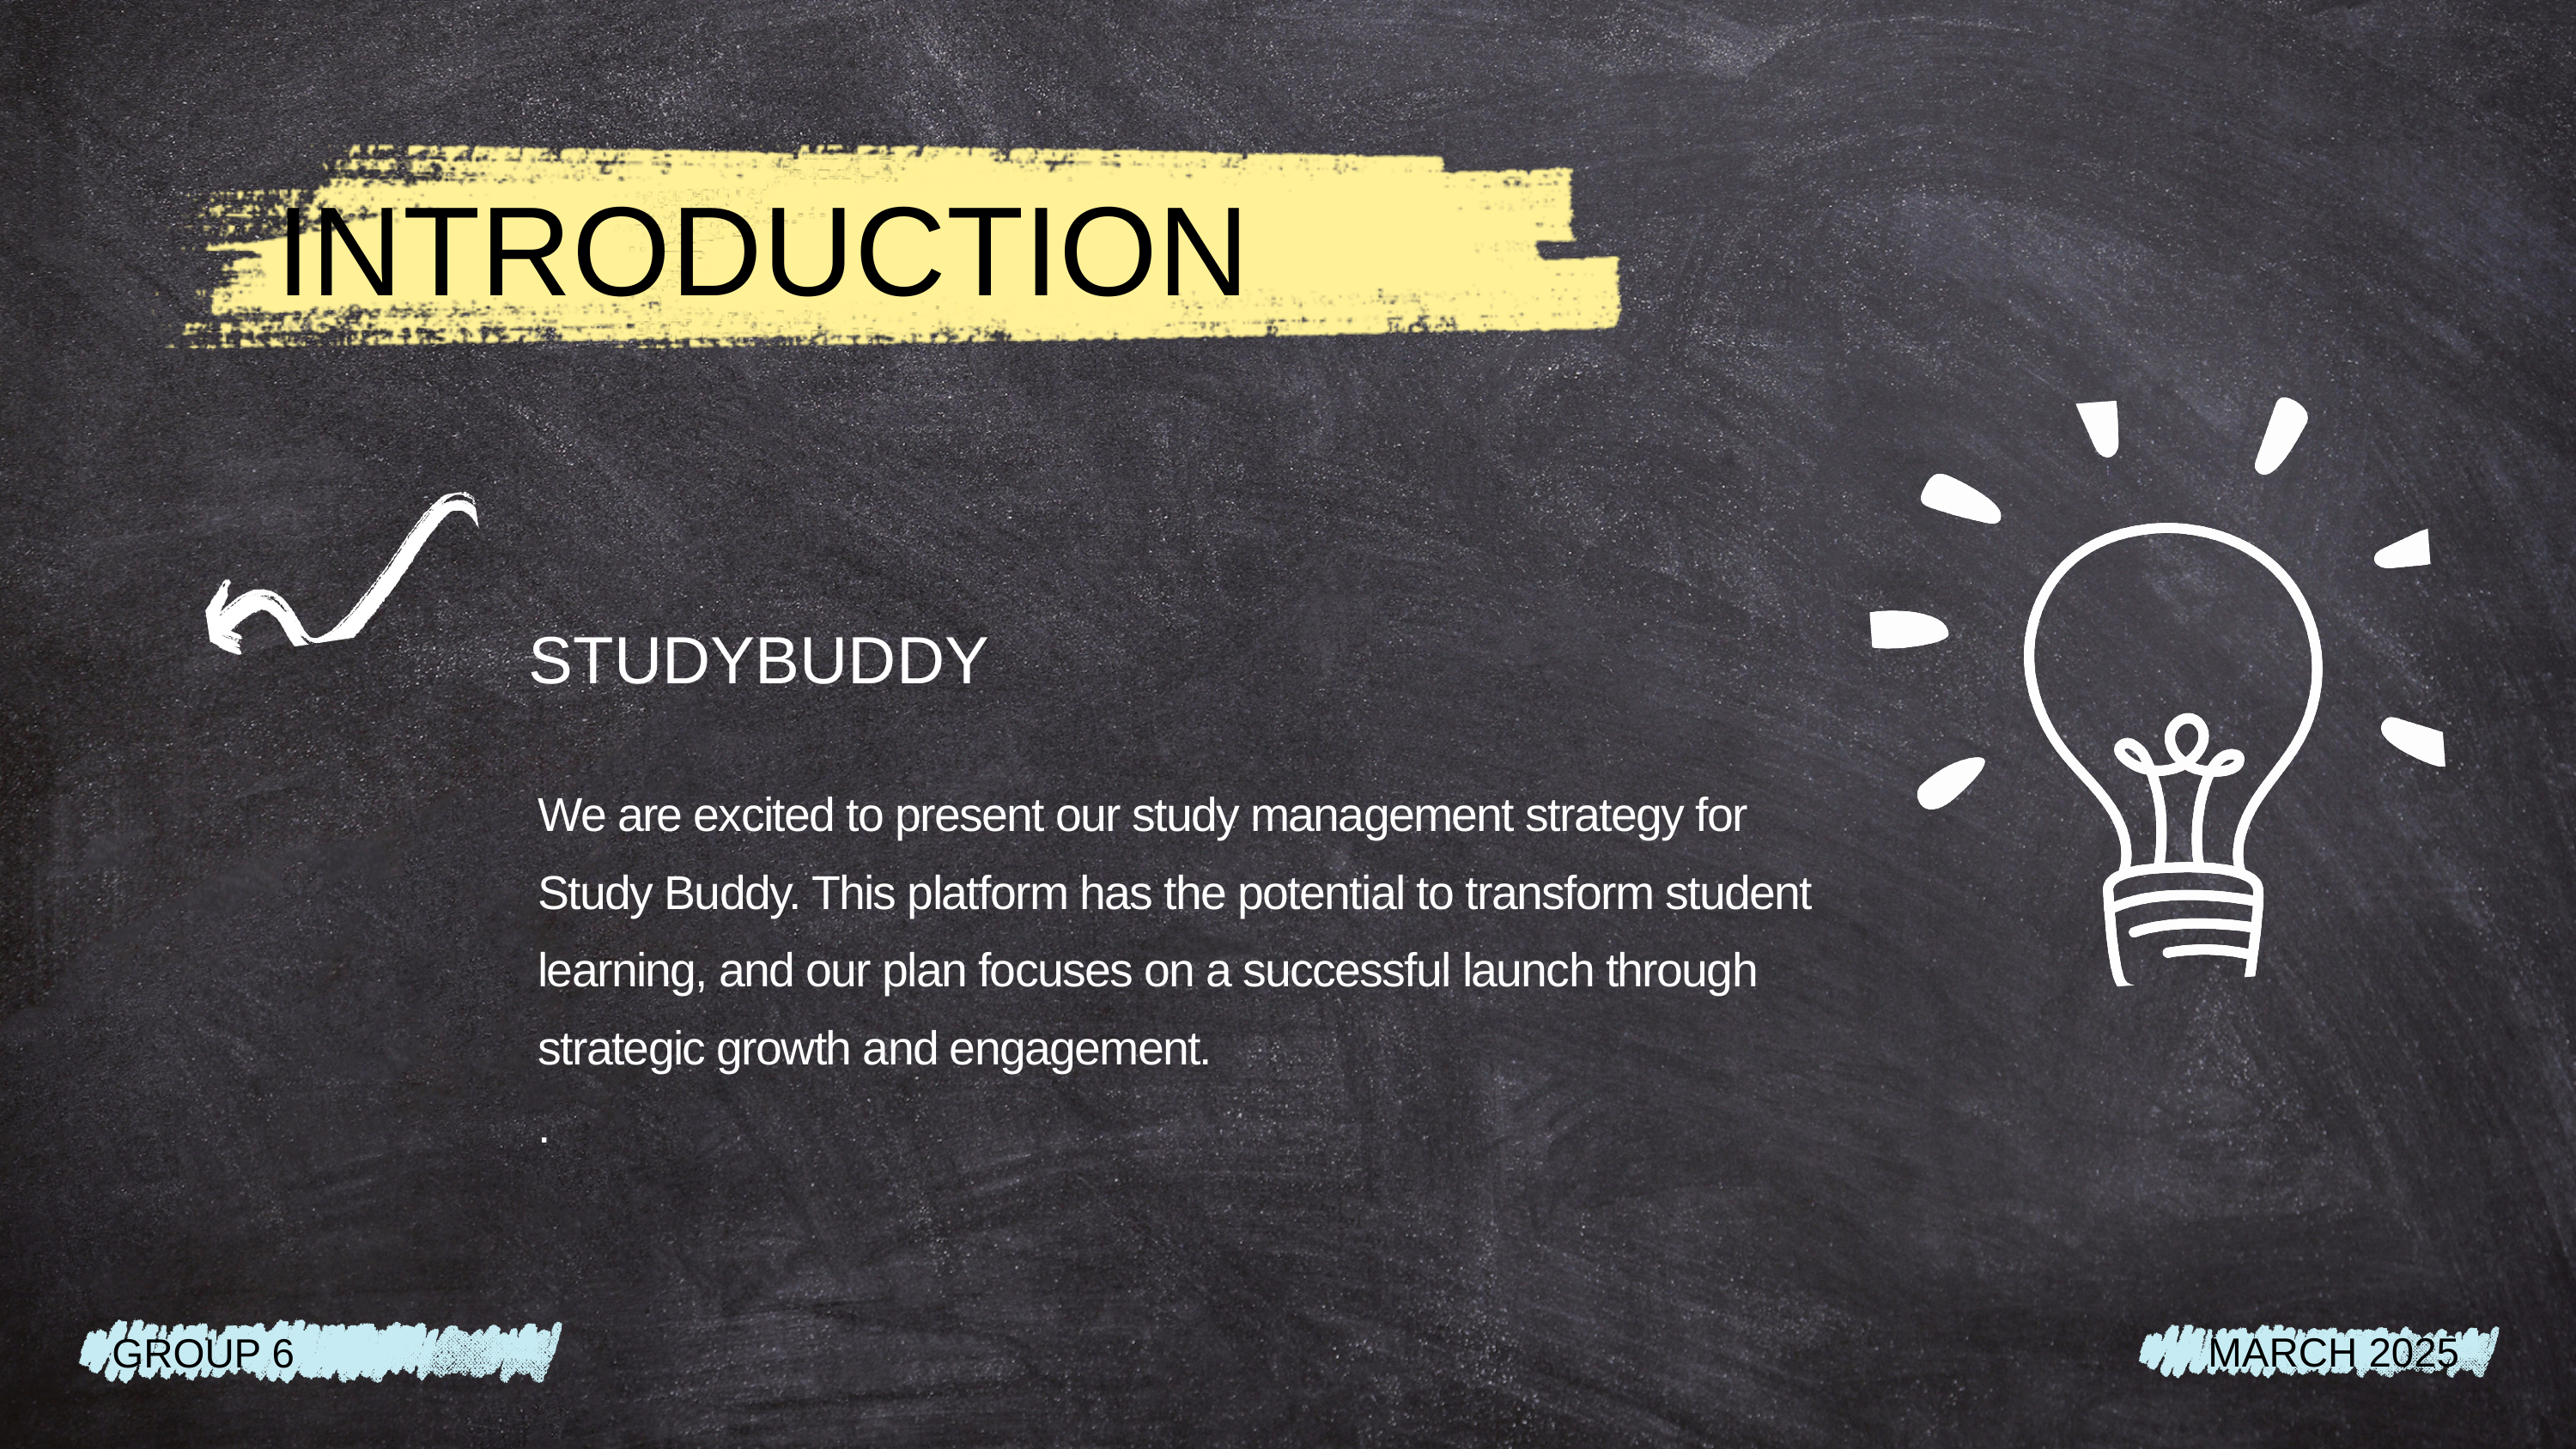

INTRODUCTION

STUDYBUDDY
We are excited to present our study management strategy for Study Buddy. This platform has the potential to transform student learning, and our plan focuses on a successful launch through strategic growth and engagement.
.

MARCH 2025
GROUP 6